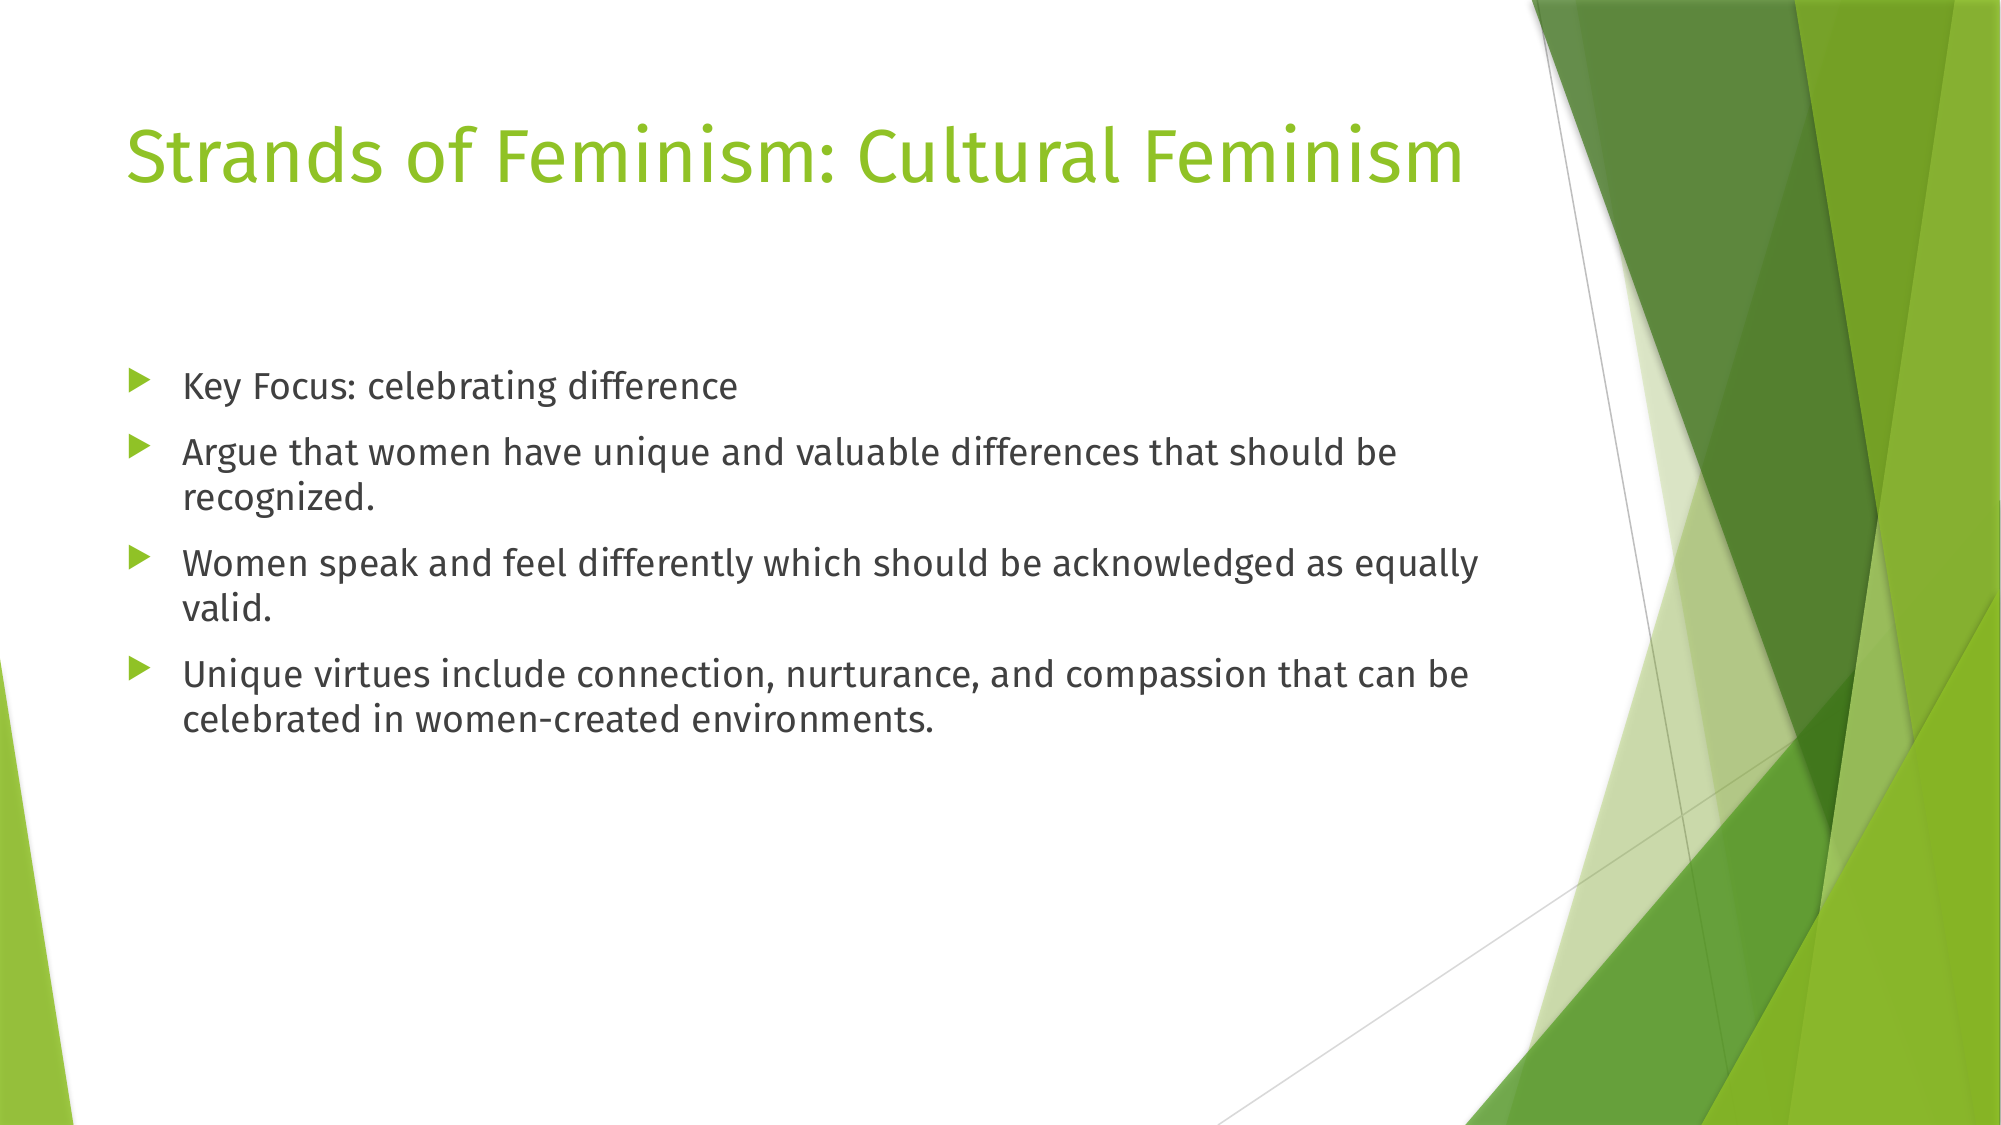

# Strands of Feminism: Cultural Feminism
Key Focus: celebrating difference
Argue that women have unique and valuable differences that should be recognized.
Women speak and feel differently which should be acknowledged as equally valid.
Unique virtues include connection, nurturance, and compassion that can be celebrated in women-created environments.